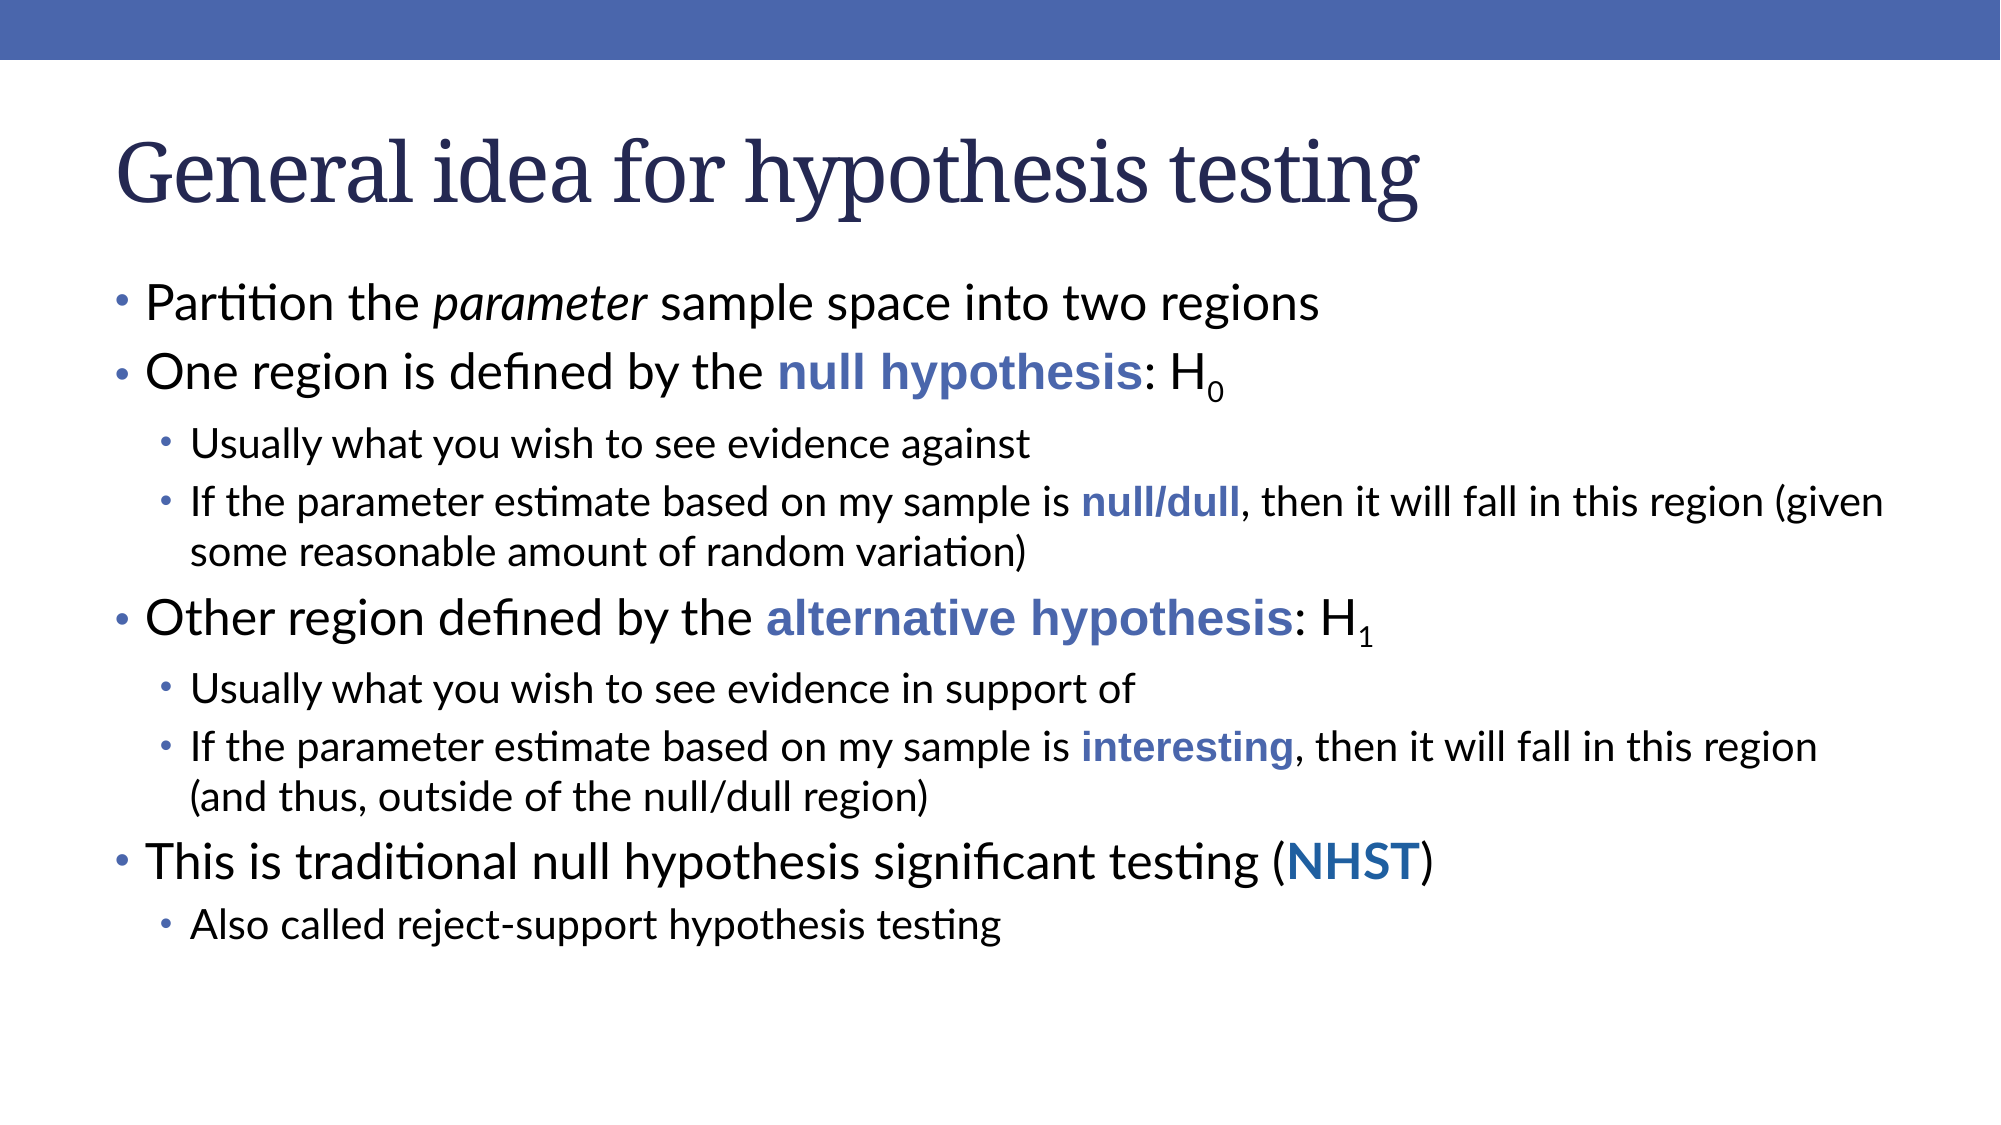

# General idea for hypothesis testing
Partition the parameter sample space into two regions
One region is defined by the null hypothesis: H0
Usually what you wish to see evidence against
If the parameter estimate based on my sample is null/dull, then it will fall in this region (given some reasonable amount of random variation)
Other region defined by the alternative hypothesis: H1
Usually what you wish to see evidence in support of
If the parameter estimate based on my sample is interesting, then it will fall in this region (and thus, outside of the null/dull region)
This is traditional null hypothesis significant testing (NHST)
Also called reject-support hypothesis testing